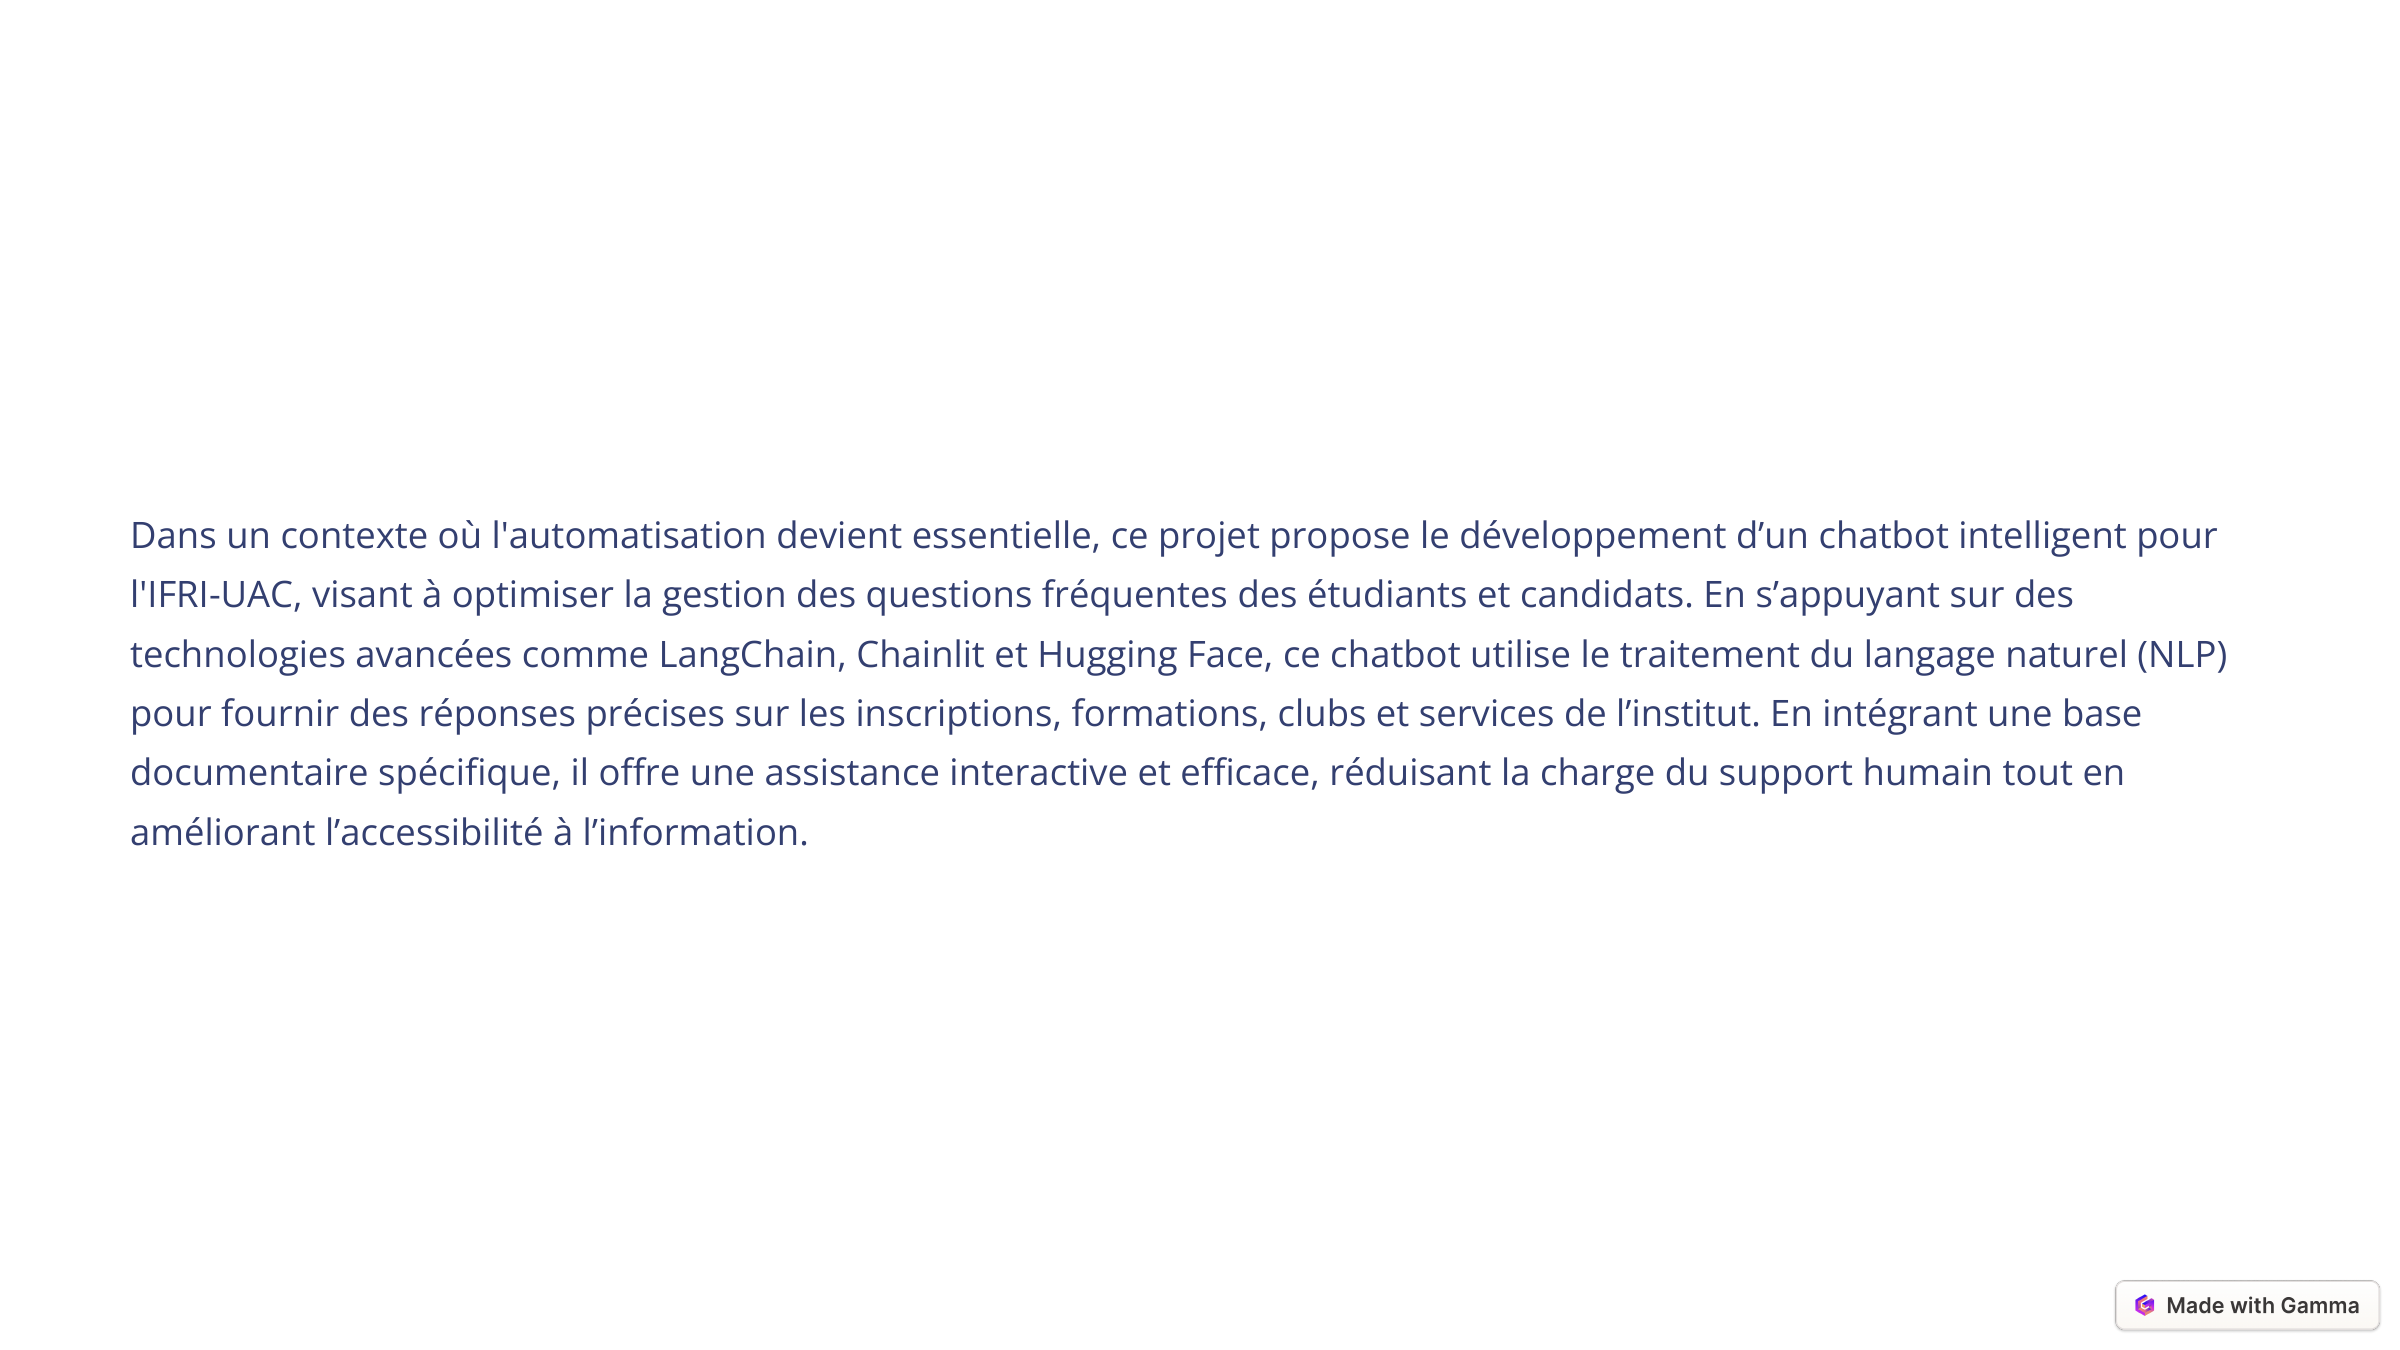

Dans un contexte où l'automatisation devient essentielle, ce projet propose le développement d’un chatbot intelligent pour l'IFRI-UAC, visant à optimiser la gestion des questions fréquentes des étudiants et candidats. En s’appuyant sur des technologies avancées comme LangChain, Chainlit et Hugging Face, ce chatbot utilise le traitement du langage naturel (NLP) pour fournir des réponses précises sur les inscriptions, formations, clubs et services de l’institut. En intégrant une base documentaire spécifique, il offre une assistance interactive et efficace, réduisant la charge du support humain tout en améliorant l’accessibilité à l’information.